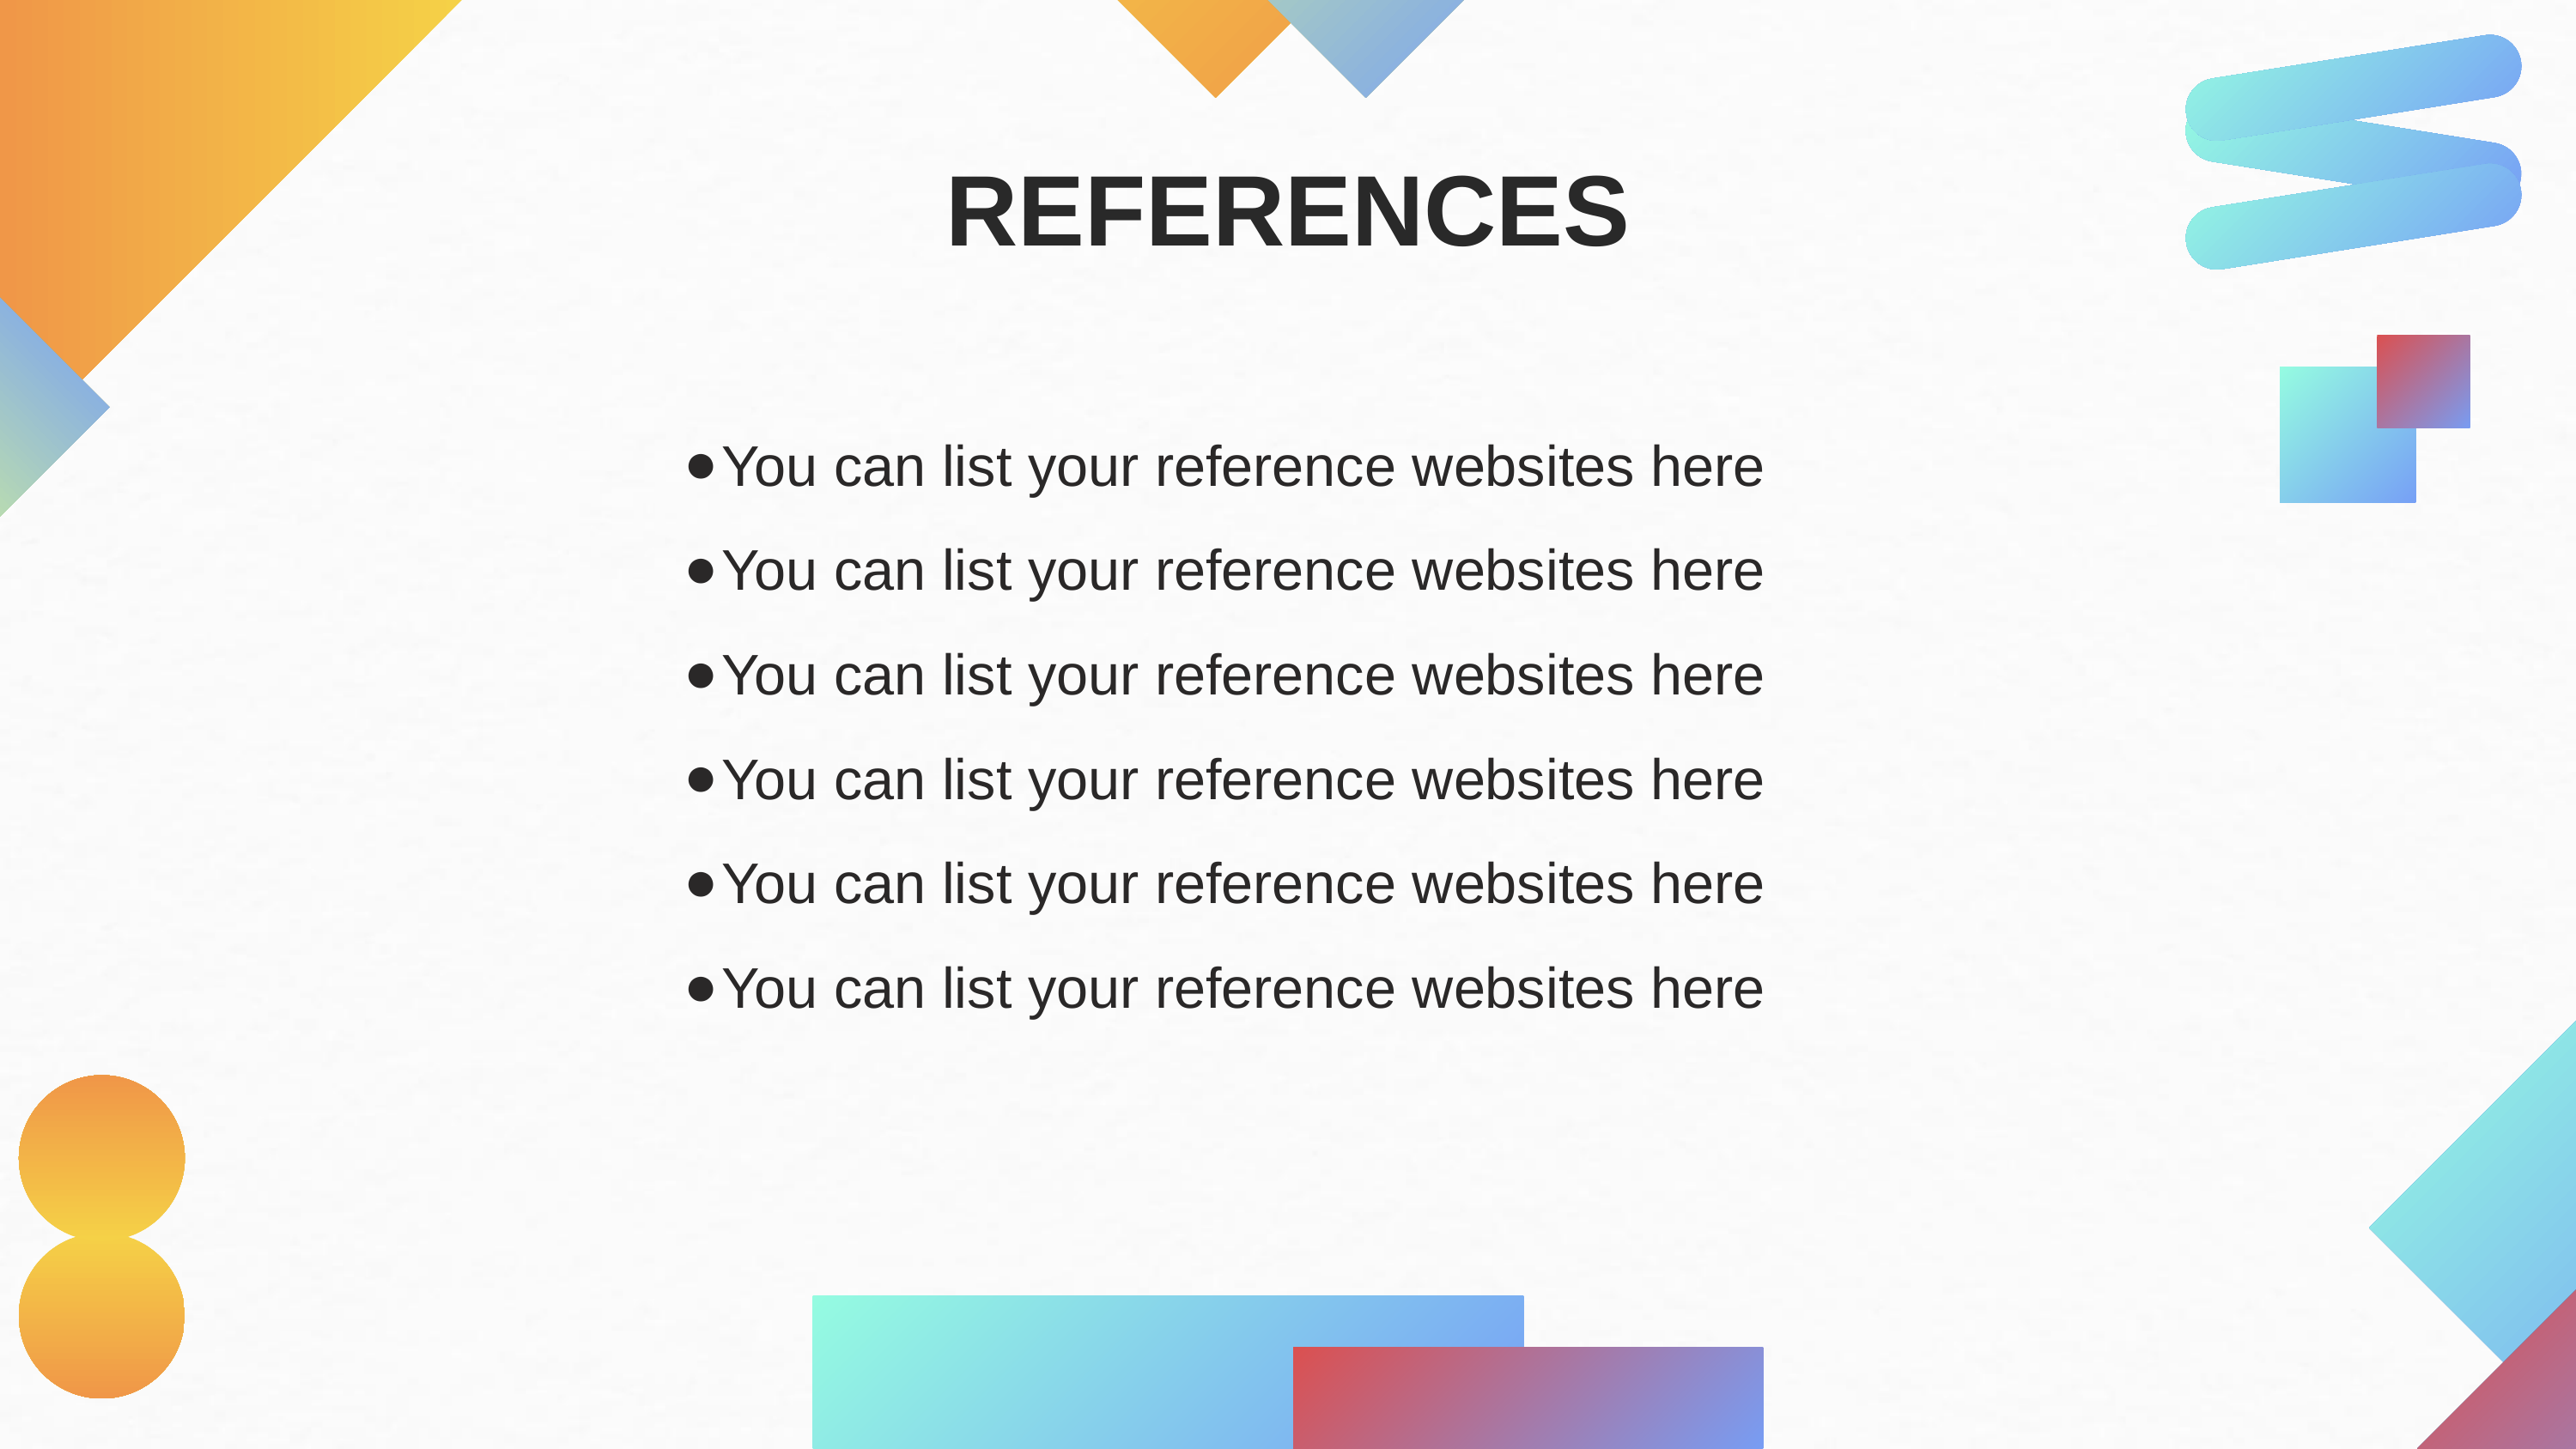

# REFERENCES
You can list your reference websites here
You can list your reference websites here
You can list your reference websites here
You can list your reference websites here
You can list your reference websites here
You can list your reference websites here